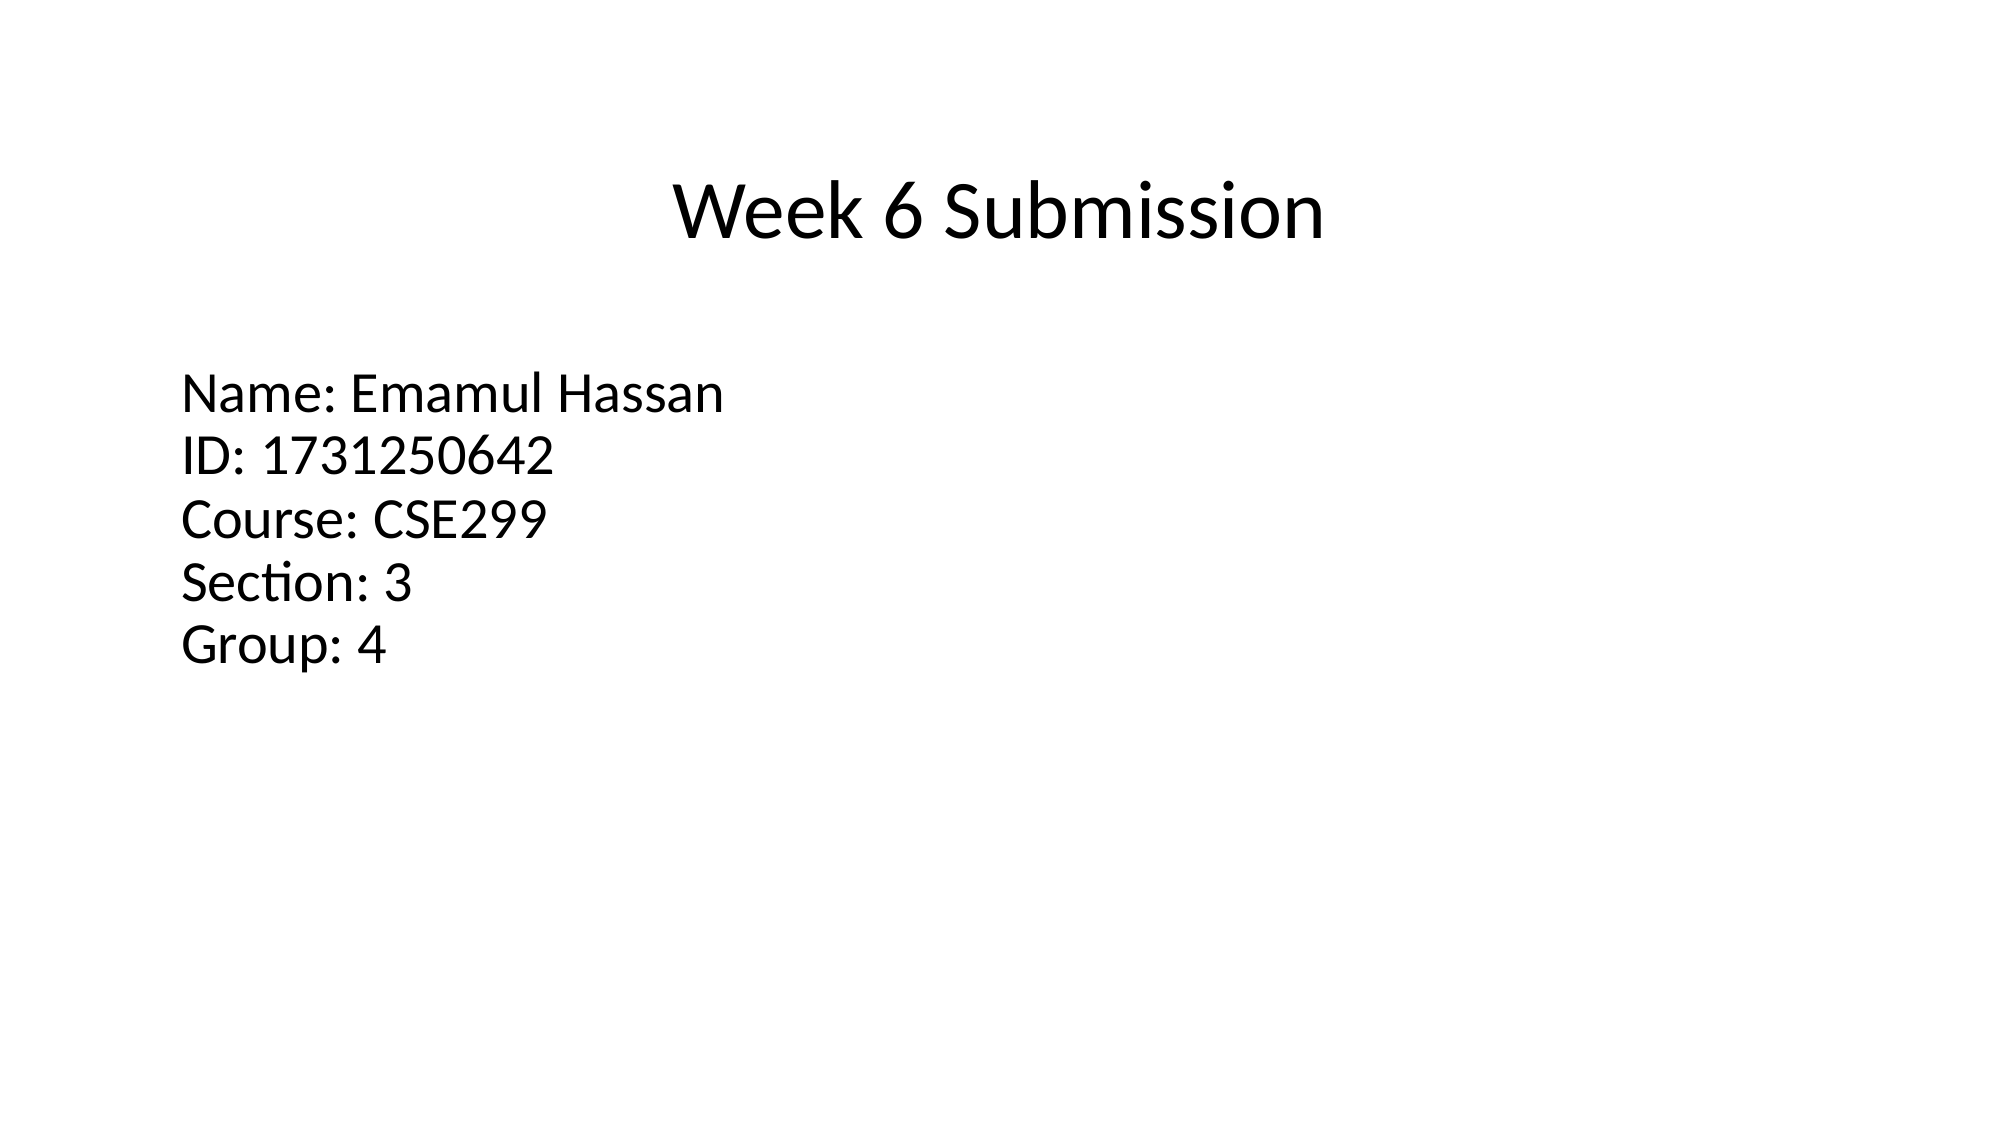

Week 6 Submission
# Name: Emamul Hassan ID: 1731250642 Course: CSE299 Section: 3 Group: 4